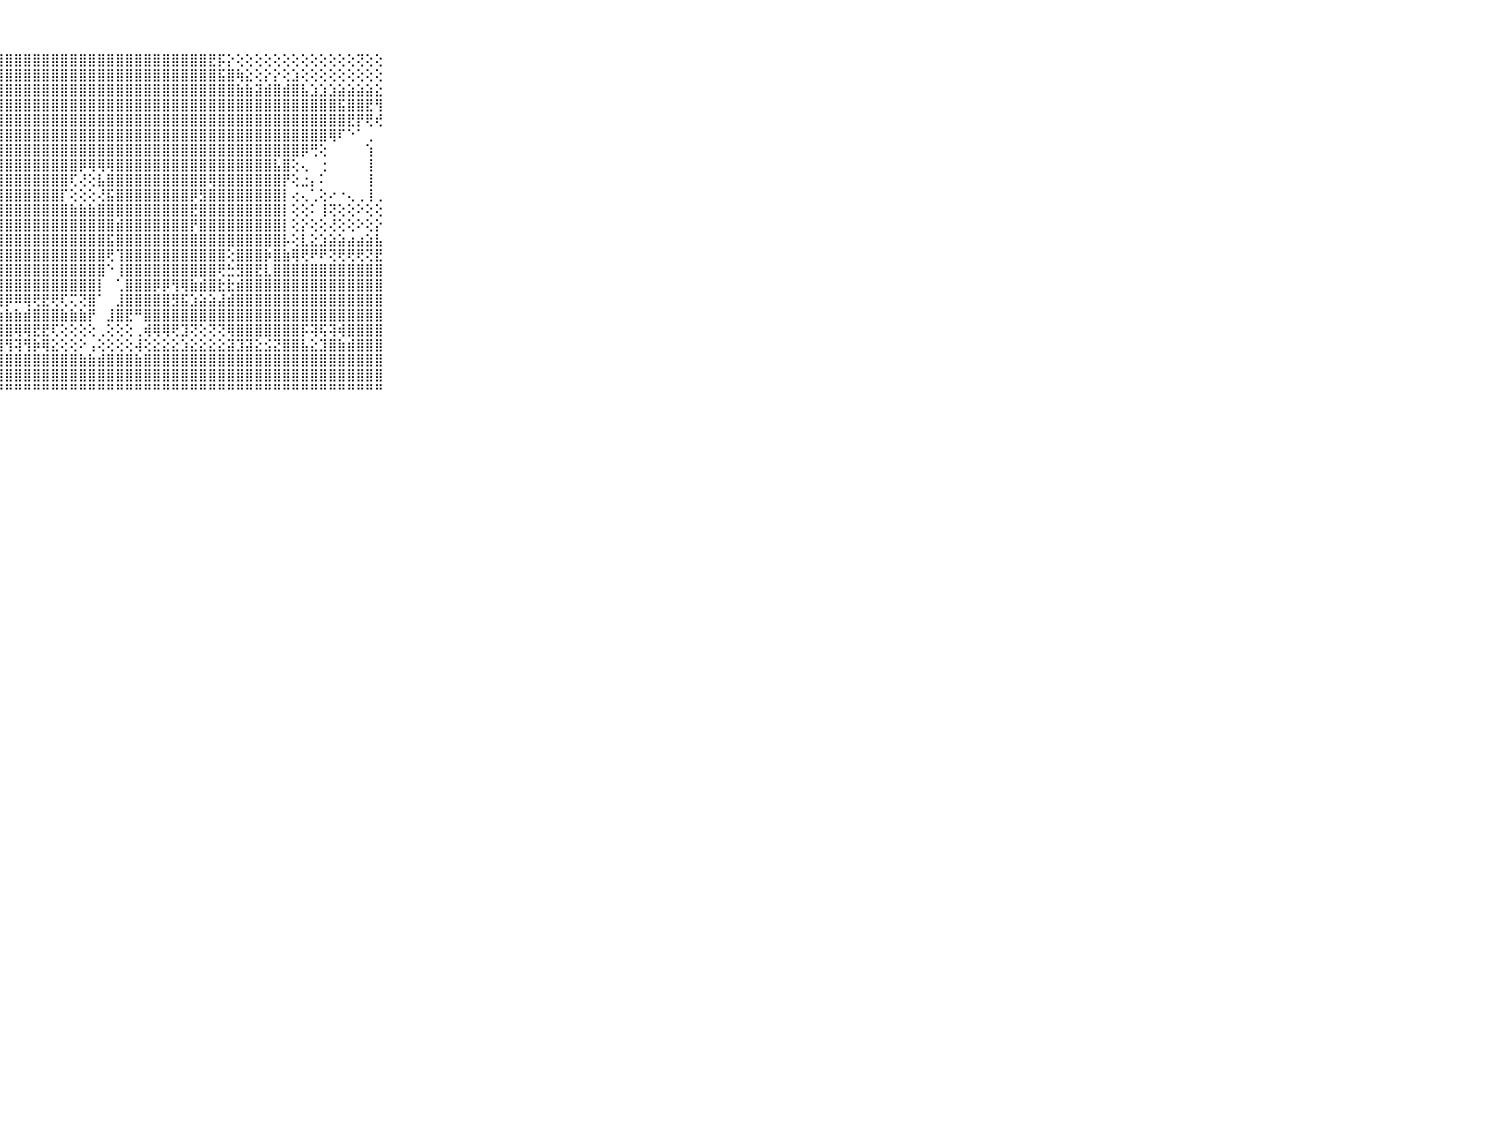

⠀⠀⠀⠀⠀⠀⠀⠀⠀⠀⠀⣿⣿⣿⣿⣿⣿⣿⣿⣿⣿⣿⣿⣿⣿⣿⣿⣿⣿⣿⣿⣿⣿⣿⣿⣿⣿⣿⣿⣿⣿⣿⣿⣿⣿⣿⣿⣿⣿⣿⣟⡯⡕⢕⢕⢕⢕⢕⢕⢕⢕⢕⢕⢕⢕⢕⢝⢕⢕⠀⠀⠀⠀⠀⠀⠀⠀⠀⠀⠀⠀
⠀⠀⠀⠀⠀⠀⠀⠀⠀⠀⠀⣿⣿⣿⣿⣿⣿⣿⣿⣿⣿⣿⣿⣿⣿⣿⣿⣿⣿⣿⣿⣿⣿⣿⣿⣿⣿⣿⣿⣿⣿⣿⣿⣿⣿⣿⣿⣿⣿⣿⣿⣯⣿⢷⣕⢕⡕⡕⢕⣱⢕⢕⢕⢕⢕⢕⢕⢕⢕⠀⠀⠀⠀⠀⠀⠀⠀⠀⠀⠀⠀
⠀⠀⠀⠀⠀⠀⠀⠀⠀⠀⠀⣿⣿⣿⣿⣿⣿⣿⣿⣿⣿⣿⣿⣿⣿⣿⣿⣿⣿⣿⣿⣿⣿⣿⣿⣿⣿⣿⣿⣿⣿⣿⣿⣿⣿⣿⣿⣿⣿⣿⣿⣿⣿⣷⣷⣽⣾⣿⣾⣿⣧⣱⣱⣱⣵⣵⣵⣵⣕⠀⠀⠀⠀⠀⠀⠀⠀⠀⠀⠀⠀
⠀⠀⠀⠀⠀⠀⠀⠀⠀⠀⠀⣿⣿⣿⣿⣿⣿⣿⣿⣿⣿⣿⣿⣿⣿⣿⣿⣿⣿⣿⣿⣿⣿⣿⣿⣿⣿⣿⣿⣿⣿⣿⣿⣿⣿⣿⣿⣿⣿⣿⣿⣿⣿⣿⣿⣿⣿⣿⣿⣿⣿⣿⣿⣿⣯⣿⣿⣟⢻⠀⠀⠀⠀⠀⠀⠀⠀⠀⠀⠀⠀
⠀⠀⠀⠀⠀⠀⠀⠀⠀⠀⠀⣿⣿⣿⣿⣿⣿⣿⣿⣿⣿⣿⣿⣿⣿⣿⣿⣿⣿⣿⣿⣿⣿⣿⣿⣿⣿⣿⣿⣿⣿⣿⣿⣿⣿⣿⣿⣿⣿⣿⣿⣿⣿⣿⣿⣿⣿⣿⣿⣿⣿⣿⣿⣿⣿⣟⡟⢟⢞⠀⠀⠀⠀⠀⠀⠀⠀⠀⠀⠀⠀
⠀⠀⠀⠀⠀⠀⠀⠀⠀⠀⠀⣿⣿⣿⣿⣿⣿⣿⣿⣿⣿⣿⣿⣿⣿⣿⣿⣿⣿⣿⣿⣿⣿⣿⣿⣿⣿⣿⣿⣿⣿⣿⣿⣿⣿⣿⣿⣿⣿⣿⣿⣿⣿⣿⣿⣿⣿⣿⣿⣿⣿⣿⣿⢿⠏⠑⠁⢀⠀⠀⠀⠀⠀⠀⠀⠀⠀⠀⠀⠀⠀
⠀⠀⠀⠀⠀⠀⠀⠀⠀⠀⠀⣿⠿⠿⢟⢏⣫⡹⢫⢟⢿⣿⣿⣿⣿⣿⣿⣿⣿⣿⣿⣿⣿⣿⣿⣿⣿⣿⣿⣿⣿⣿⣿⣿⣿⣿⣿⣿⣿⣿⣿⣿⣿⣿⣿⣿⣿⣿⣿⣿⡿⢛⢕⠀⠀⠀⠀⢱⠀⠀⠀⠀⠀⠀⠀⠀⠀⠀⠀⠀⠀
⠀⠀⠀⠀⠀⠀⠀⠀⠀⠀⠀⢝⢝⢝⢕⢕⢕⢜⢟⢧⣼⣜⢻⣿⣿⣿⣿⣿⣿⣿⣿⣿⣿⣿⣿⣿⡿⢿⢿⢿⣿⣿⣿⣿⣿⣿⣿⣿⣿⣿⣿⣿⣿⣿⣿⣿⣿⣧⣿⢕⢄⠀⢐⠀⠀⠀⠀⢸⠀⠀⠀⠀⠀⠀⠀⠀⠀⠀⠀⠀⠀
⠀⠀⠀⠀⠀⠀⠀⠀⠀⠀⠀⢕⢕⢕⢕⢕⢕⢕⢕⢕⢻⣿⣇⢻⣿⣿⣿⣿⣿⣿⣿⣿⣿⣿⣿⢏⢜⢕⣧⣿⣿⣿⣿⣿⣿⣿⣿⣿⣿⣿⢿⣿⣿⣿⣿⣿⣿⣿⡟⢕⣐⡄⠅⠀⠀⠀⠀⢸⠀⠀⠀⠀⠀⠀⠀⠀⠀⠀⠀⠀⠀
⠀⠀⠀⠀⠀⠀⠀⠀⠀⠀⠀⣿⣿⣿⣿⣷⣷⣷⣷⣱⣕⣿⣿⢳⣿⣿⣿⣿⣿⣿⣿⣿⣿⣿⡏⢕⢕⢕⢜⣯⣿⣿⣿⣿⣿⣿⣿⣿⡿⣻⣿⣿⣿⣿⣿⣿⣿⣿⡇⢔⢄⢁⢕⠔⠐⢄⢀⢸⢀⠀⠀⠀⠀⠀⠀⠀⠀⠀⠀⠀⠀
⠀⠀⠀⠀⠀⠀⠀⠀⠀⠀⠀⣿⣿⣿⣿⣿⣿⣿⣿⣿⣿⣿⣿⡇⣿⣿⣿⣿⣿⣿⣿⣿⣿⣿⣿⣷⣷⣷⣿⣿⣿⣿⣿⣿⣿⣿⣿⣿⣟⣿⣿⣿⣿⣿⣿⣿⣿⣿⡇⢕⢕⠅⢸⢝⢕⢕⠕⢕⢕⠀⠀⠀⠀⠀⠀⠀⠀⠀⠀⠀⠀
⠀⠀⠀⠀⠀⠀⠀⠀⠀⠀⠀⣿⣿⣿⣿⣿⣿⣿⣿⣿⣿⣿⣿⣿⣿⣿⣿⣿⣿⣿⣿⣿⣿⣿⣿⣿⣿⣿⣿⣿⣾⣿⣿⣿⣿⣿⣿⣿⡟⣿⣿⣿⣿⣿⣿⣿⣿⣿⡇⢕⡕⢕⢕⢜⢕⢕⠕⢕⡕⠀⠀⠀⠀⠀⠀⠀⠀⠀⠀⠀⠀
⠀⠀⠀⠀⠀⠀⠀⠀⠀⠀⠀⣿⣿⣿⣿⣿⣿⣿⣿⣿⣿⣿⣿⡟⣿⣿⣿⣿⣿⣿⣿⣿⣿⣿⣿⣿⣿⣿⣿⣯⣿⣿⣿⣿⣿⣿⣿⣿⣿⣿⣿⣿⣿⣿⣿⣿⣿⣿⡧⢕⣇⣕⣱⣵⣵⣴⣴⣵⣧⠀⠀⠀⠀⠀⠀⠀⠀⠀⠀⠀⠀
⠀⠀⠀⠀⠀⠀⠀⠀⠀⠀⠀⣿⣿⣿⣿⣿⣿⣿⣿⣿⣿⣿⣿⡇⣿⣿⣿⣿⣿⣿⣿⣿⣿⣿⣿⣿⣿⣿⣿⢟⢹⣿⣿⣿⣿⣿⣿⣿⣿⣿⣿⣿⢕⣿⣿⣿⡷⣿⣷⢿⢟⠟⠟⢝⢟⢟⢟⢝⣟⠀⠀⠀⠀⠀⠀⠀⠀⠀⠀⠀⠀
⠀⠀⠀⠀⠀⠀⠀⠀⠀⠀⠀⣿⣿⣿⣿⣿⣿⣿⣿⣿⣿⣿⣿⡇⣿⣿⣿⣿⣿⣿⣿⣿⣿⣿⣿⣿⣿⣿⣿⠑⢸⣿⣿⣿⣿⣿⣿⣿⣿⣿⣿⢟⣓⣻⣿⣟⣇⣿⣿⣿⣿⣿⣿⣿⣿⣿⣿⣿⣿⠀⠀⠀⠀⠀⠀⠀⠀⠀⠀⠀⠀
⠀⠀⠀⠀⠀⠀⠀⠀⠀⠀⠀⣿⣿⣿⣿⣿⣿⣿⣿⣿⣿⣿⣿⡧⣿⣿⣿⣿⣿⣿⣿⣿⣿⣿⣿⣿⣿⣿⡇⠀⢁⣿⣿⣿⡿⡿⢻⢿⣷⣾⣿⣗⣗⣾⣿⣿⣿⣿⣿⣿⣿⣿⣿⣿⣿⣿⣿⣿⣿⠀⠀⠀⠀⠀⠀⠀⠀⠀⠀⠀⠀
⠀⠀⠀⠀⠀⠀⠀⠀⠀⠀⠀⣿⣿⣿⣿⣿⣿⣿⣿⣿⢿⢿⡏⣕⣸⣿⣿⣿⡿⠿⢿⢟⣟⢟⢏⢍⢝⣿⠁⠀⣸⣿⣿⣿⣿⣿⣻⣯⣱⣵⣵⣼⣾⣿⣿⣿⣿⣿⣿⣿⣿⣿⣿⣿⣿⣿⣿⣿⣿⠀⠀⠀⠀⠀⠀⠀⠀⠀⠀⠀⠀
⠀⠀⠀⠀⠀⠀⠀⠀⠀⠀⠀⣿⣿⣿⣿⣿⣿⡿⠿⢿⢟⣟⣟⢏⢝⣽⣵⣴⣷⣷⣾⣿⣿⣿⣷⣷⣷⡟⠀⣸⣿⣟⠛⣿⣿⣿⣿⣿⣿⣿⣿⣿⣿⣿⣿⣿⣿⣿⣿⣿⣿⣿⣿⣿⣿⣿⣿⣿⣿⠀⠀⠀⠀⠀⠀⠀⠀⠀⠀⠀⠀
⠀⠀⠀⠀⠀⠀⠀⠀⠀⠀⠀⢟⢝⢝⢕⣵⣵⣾⣿⣿⢿⣿⣿⣇⢼⣿⣿⢿⣿⢿⢿⣟⣟⢏⢕⢕⢕⢕⢀⢕⢕⢕⢀⢾⢿⢿⢟⣹⢝⢕⢝⢝⢿⣿⣿⣿⣿⣿⣿⣿⡯⢽⢯⢽⢾⣿⣿⣿⣿⠀⠀⠀⠀⠀⠀⠀⠀⠀⠀⠀⠀
⠀⠀⠀⠀⠀⠀⠀⠀⠀⠀⠀⢕⢕⢕⢸⣕⣷⣿⣿⣿⣿⡿⢿⢷⣷⣟⣳⣾⢻⢽⢻⡷⢿⣕⢕⢕⠕⢠⢕⢕⢕⢕⢼⢕⣕⣕⣕⣱⣕⣕⣕⣕⣽⣹⣽⣕⣪⣝⣿⣿⣧⣕⣹⣿⣷⣾⣿⣿⣿⠀⠀⠀⠀⠀⠀⠀⠀⠀⠀⠀⠀
⠀⠀⠀⠀⠀⠀⠀⠀⠀⠀⠀⣸⣿⣿⣿⣿⣿⣿⣿⣿⣿⣿⣿⣿⣿⣿⣿⣿⣿⣿⣿⣿⣿⣿⣿⣿⣷⣷⣾⣿⣿⣿⣷⣿⣿⣿⣿⣿⣿⣿⣿⣿⣿⣿⣿⣿⣿⣿⣿⣿⣿⣿⣿⣿⣿⣿⣿⣿⣿⠀⠀⠀⠀⠀⠀⠀⠀⠀⠀⠀⠀
⠀⠀⠀⠀⠀⠀⠀⠀⠀⠀⠀⢸⢻⢟⢿⣿⣿⣿⣿⣿⣿⣿⣿⣿⣿⣿⣿⣿⣿⣿⣿⣿⣿⣿⣿⣿⣿⣿⣿⣿⣿⣿⣿⣿⣿⣿⣿⣿⣿⣿⣿⣿⣿⣿⣿⣿⣿⣿⣿⣿⣿⣿⣿⣿⣿⣿⣿⣿⣿⠀⠀⠀⠀⠀⠀⠀⠀⠀⠀⠀⠀
⠀⠀⠀⠀⠀⠀⠀⠀⠀⠀⠀⠑⠑⠑⠃⠙⠓⠛⠛⠛⠛⠛⠛⠛⠛⠛⠛⠛⠛⠛⠛⠛⠛⠛⠛⠛⠛⠛⠛⠛⠛⠛⠛⠛⠛⠛⠛⠛⠛⠛⠛⠛⠛⠛⠛⠛⠛⠛⠛⠛⠛⠛⠛⠛⠛⠛⠛⠛⠛⠀⠀⠀⠀⠀⠀⠀⠀⠀⠀⠀⠀